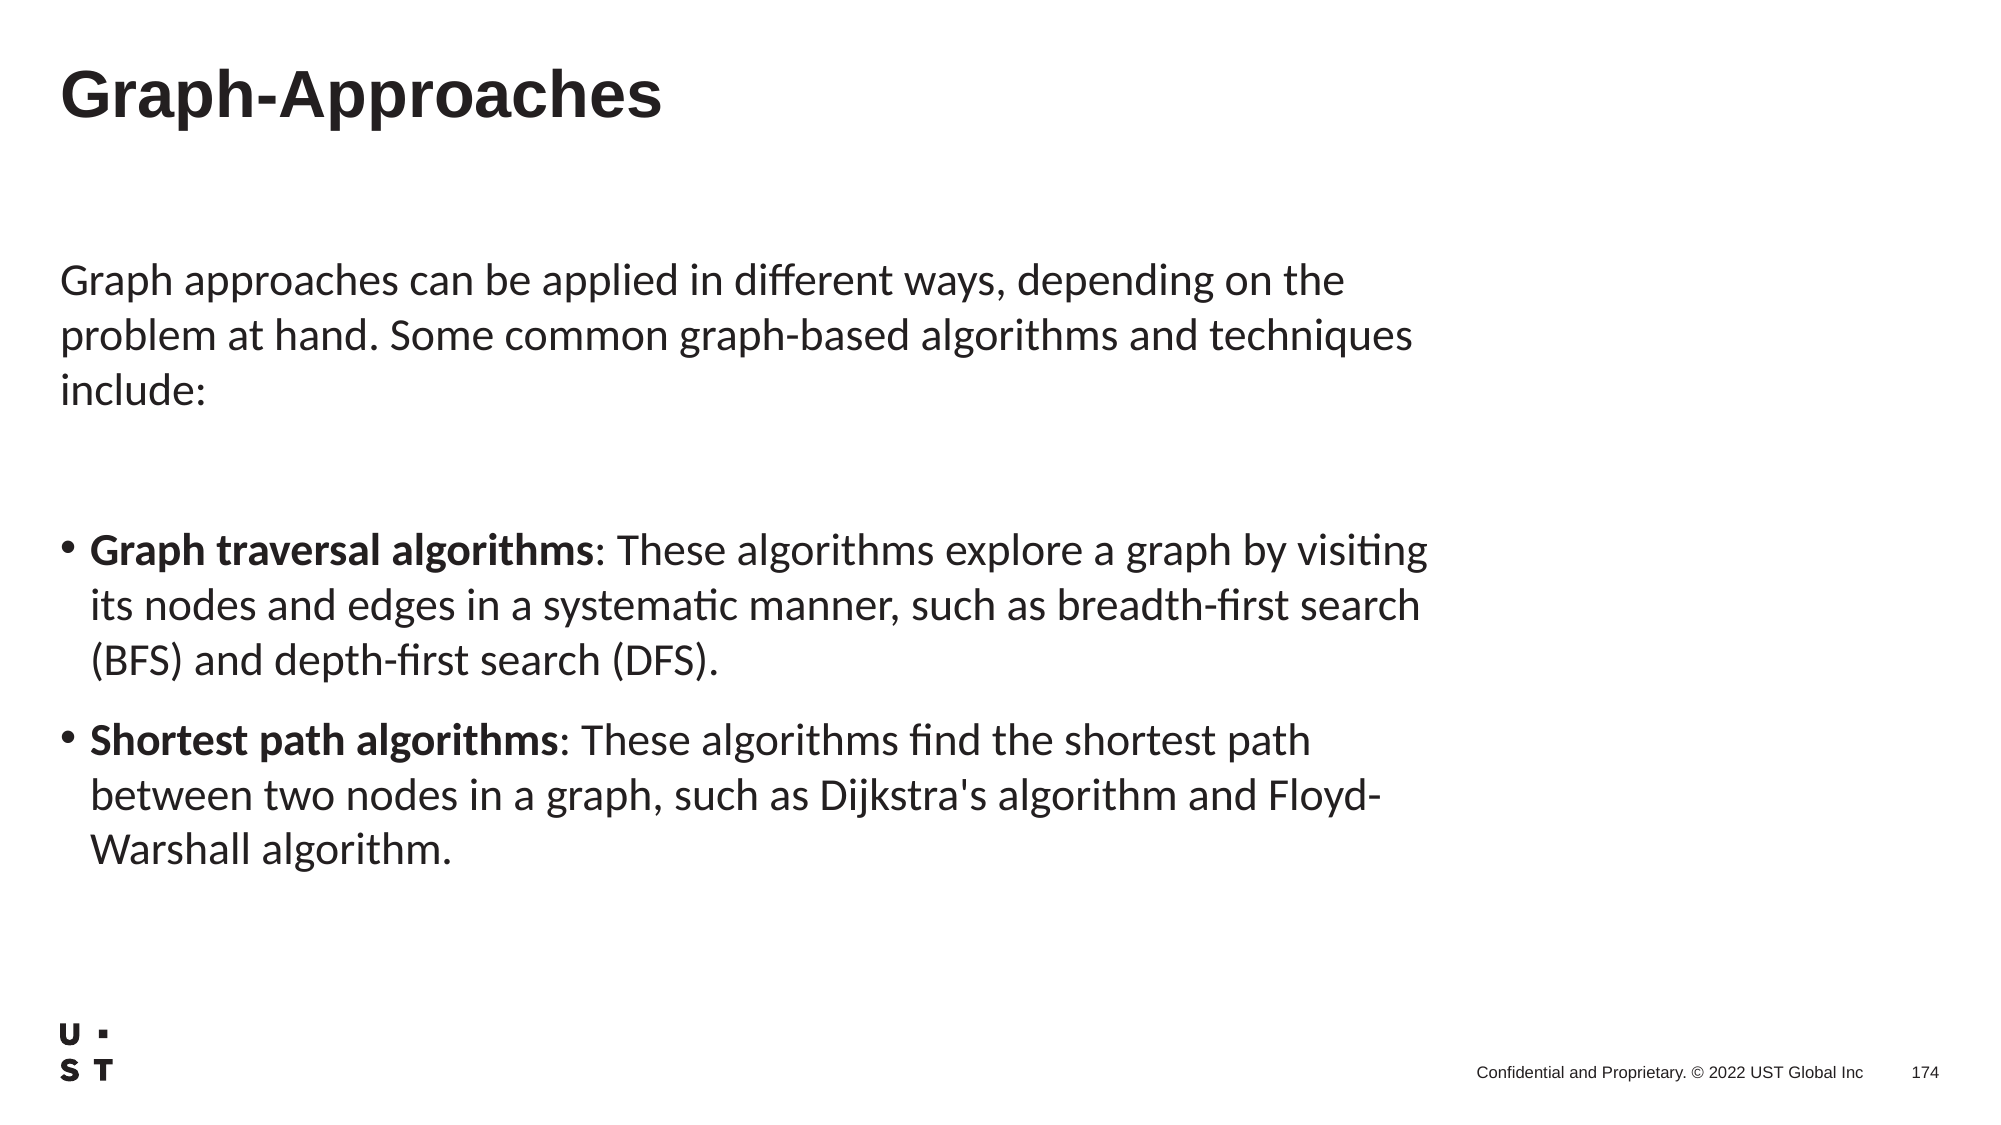

# Graph-Approaches
Graph approaches can be applied in different ways, depending on the problem at hand. Some common graph-based algorithms and techniques include:

Graph traversal algorithms: These algorithms explore a graph by visiting its nodes and edges in a systematic manner, such as breadth-first search (BFS) and depth-first search (DFS).
Shortest path algorithms: These algorithms find the shortest path between two nodes in a graph, such as Dijkstra's algorithm and Floyd-Warshall algorithm.